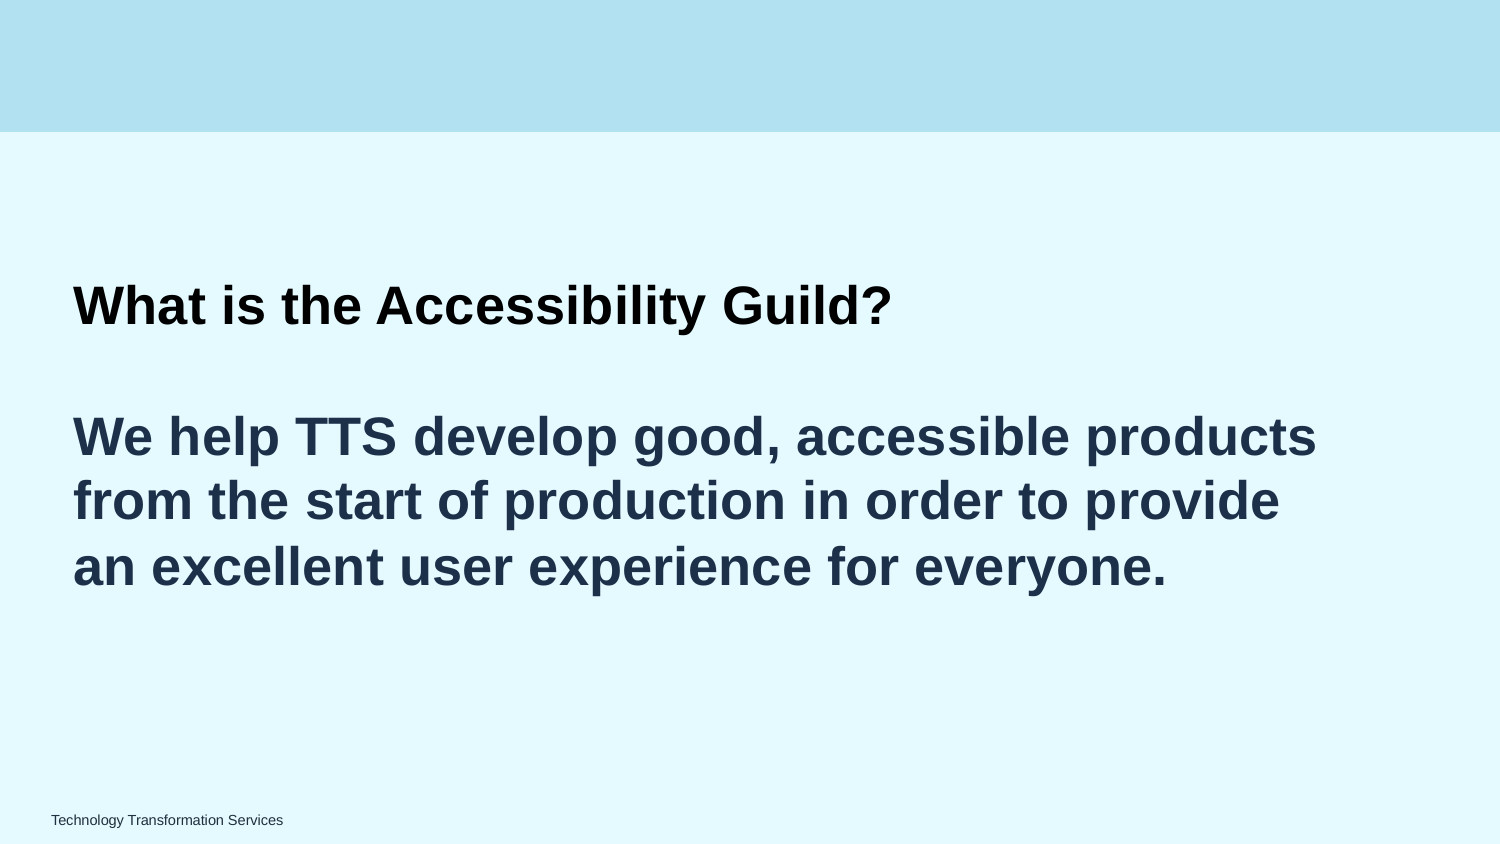

# What is the Accessibility Guild?

We help TTS develop good, accessible products from the start of production in order to provide an excellent user experience for everyone.